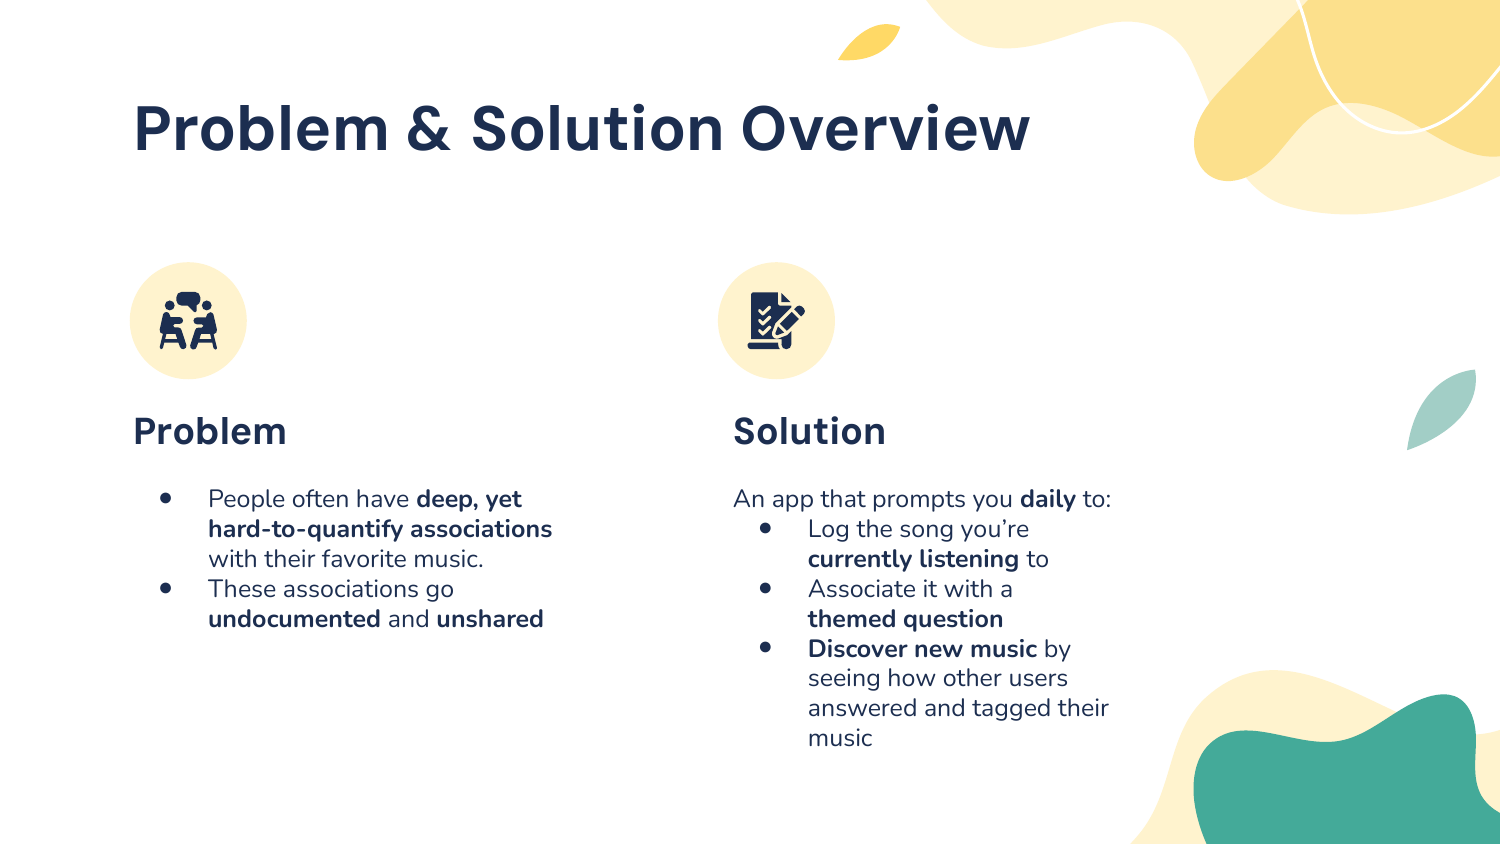

# Problem & Solution Overview

Problem
Solution
People often have deep, yet hard-to-quantify associations with their favorite music.
These associations go undocumented and unshared
An app that prompts you daily to:
Log the song you’re currently listening to
Associate it with a
themed question
Discover new music by seeing how other users answered and tagged their music